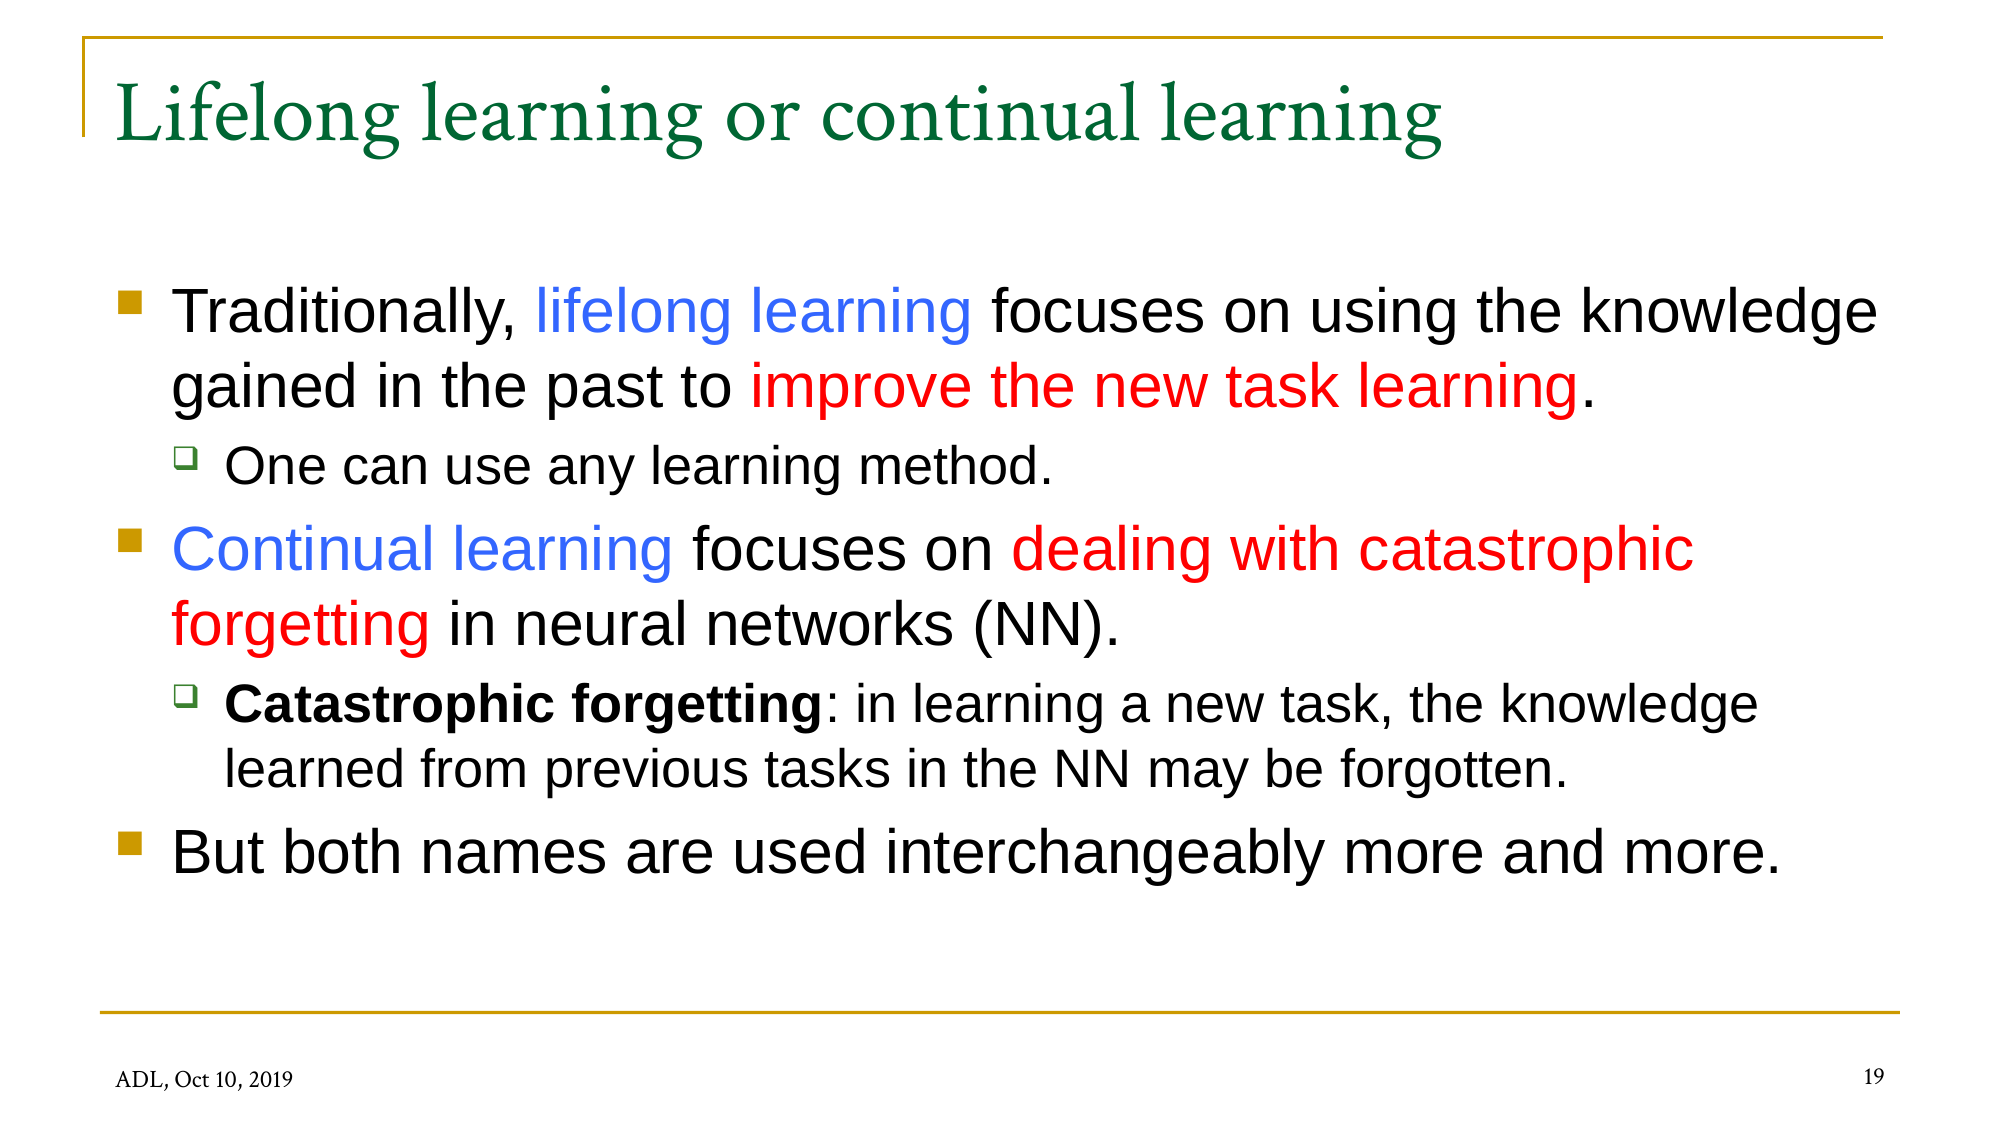

# Lifelong learning or continual learning
Traditionally, lifelong learning focuses on using the knowledge gained in the past to improve the new task learning.
One can use any learning method.
Continual learning focuses on dealing with catastrophic forgetting in neural networks (NN).
Catastrophic forgetting: in learning a new task, the knowledge learned from previous tasks in the NN may be forgotten.
But both names are used interchangeably more and more.
19
ADL, Oct 10, 2019